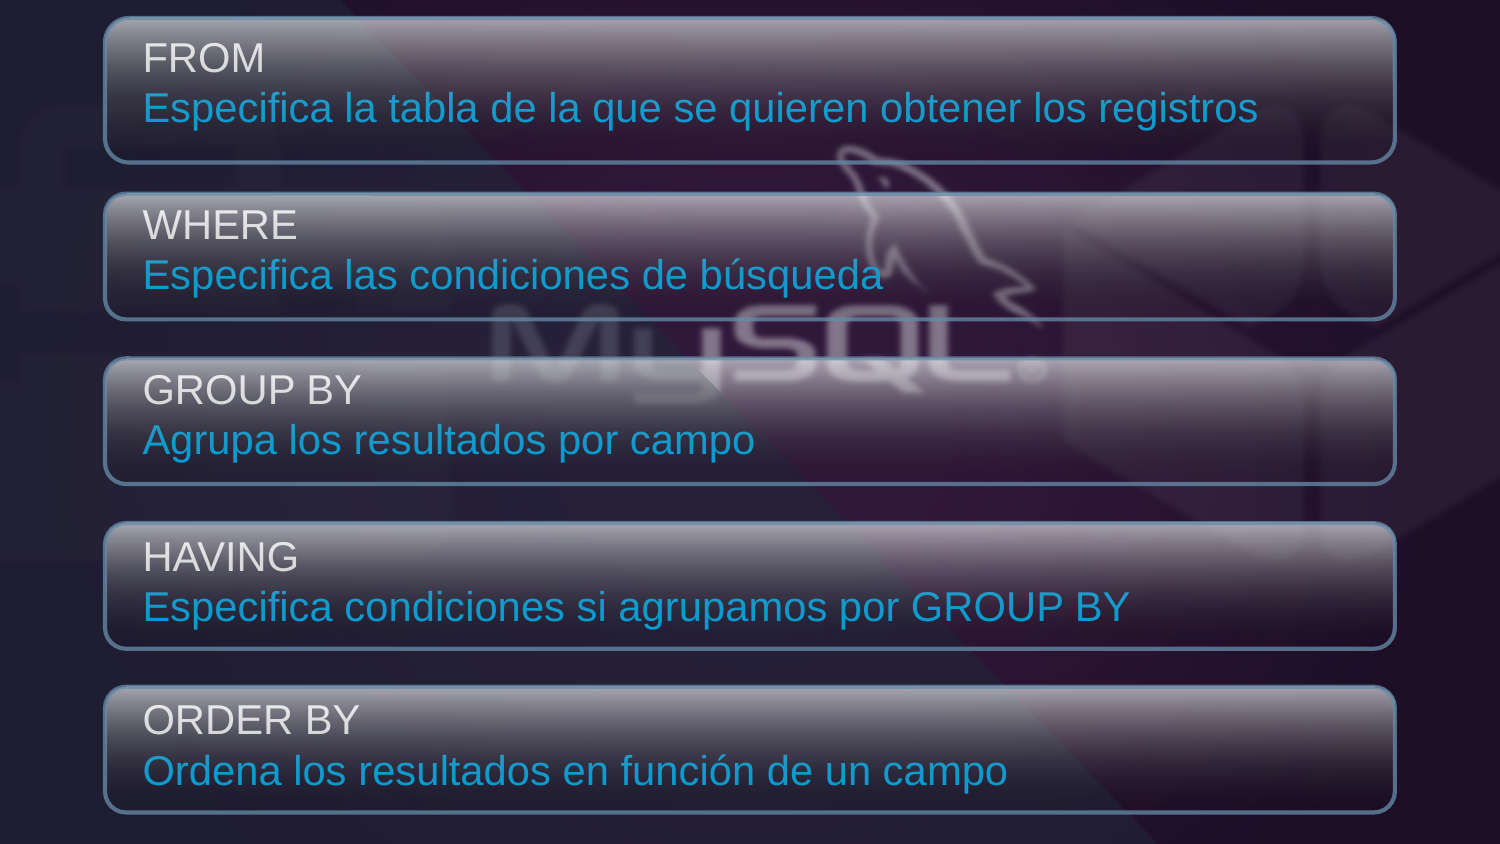

FROM
Especifica la tabla de la que se quieren obtener los registros
WHERE
Especifica las condiciones de búsqueda

GROUP BY
Agrupa los resultados por campo

HAVING
Especifica condiciones si agrupamos por GROUP BY

ORDER BY
Ordena los resultados en función de un campo